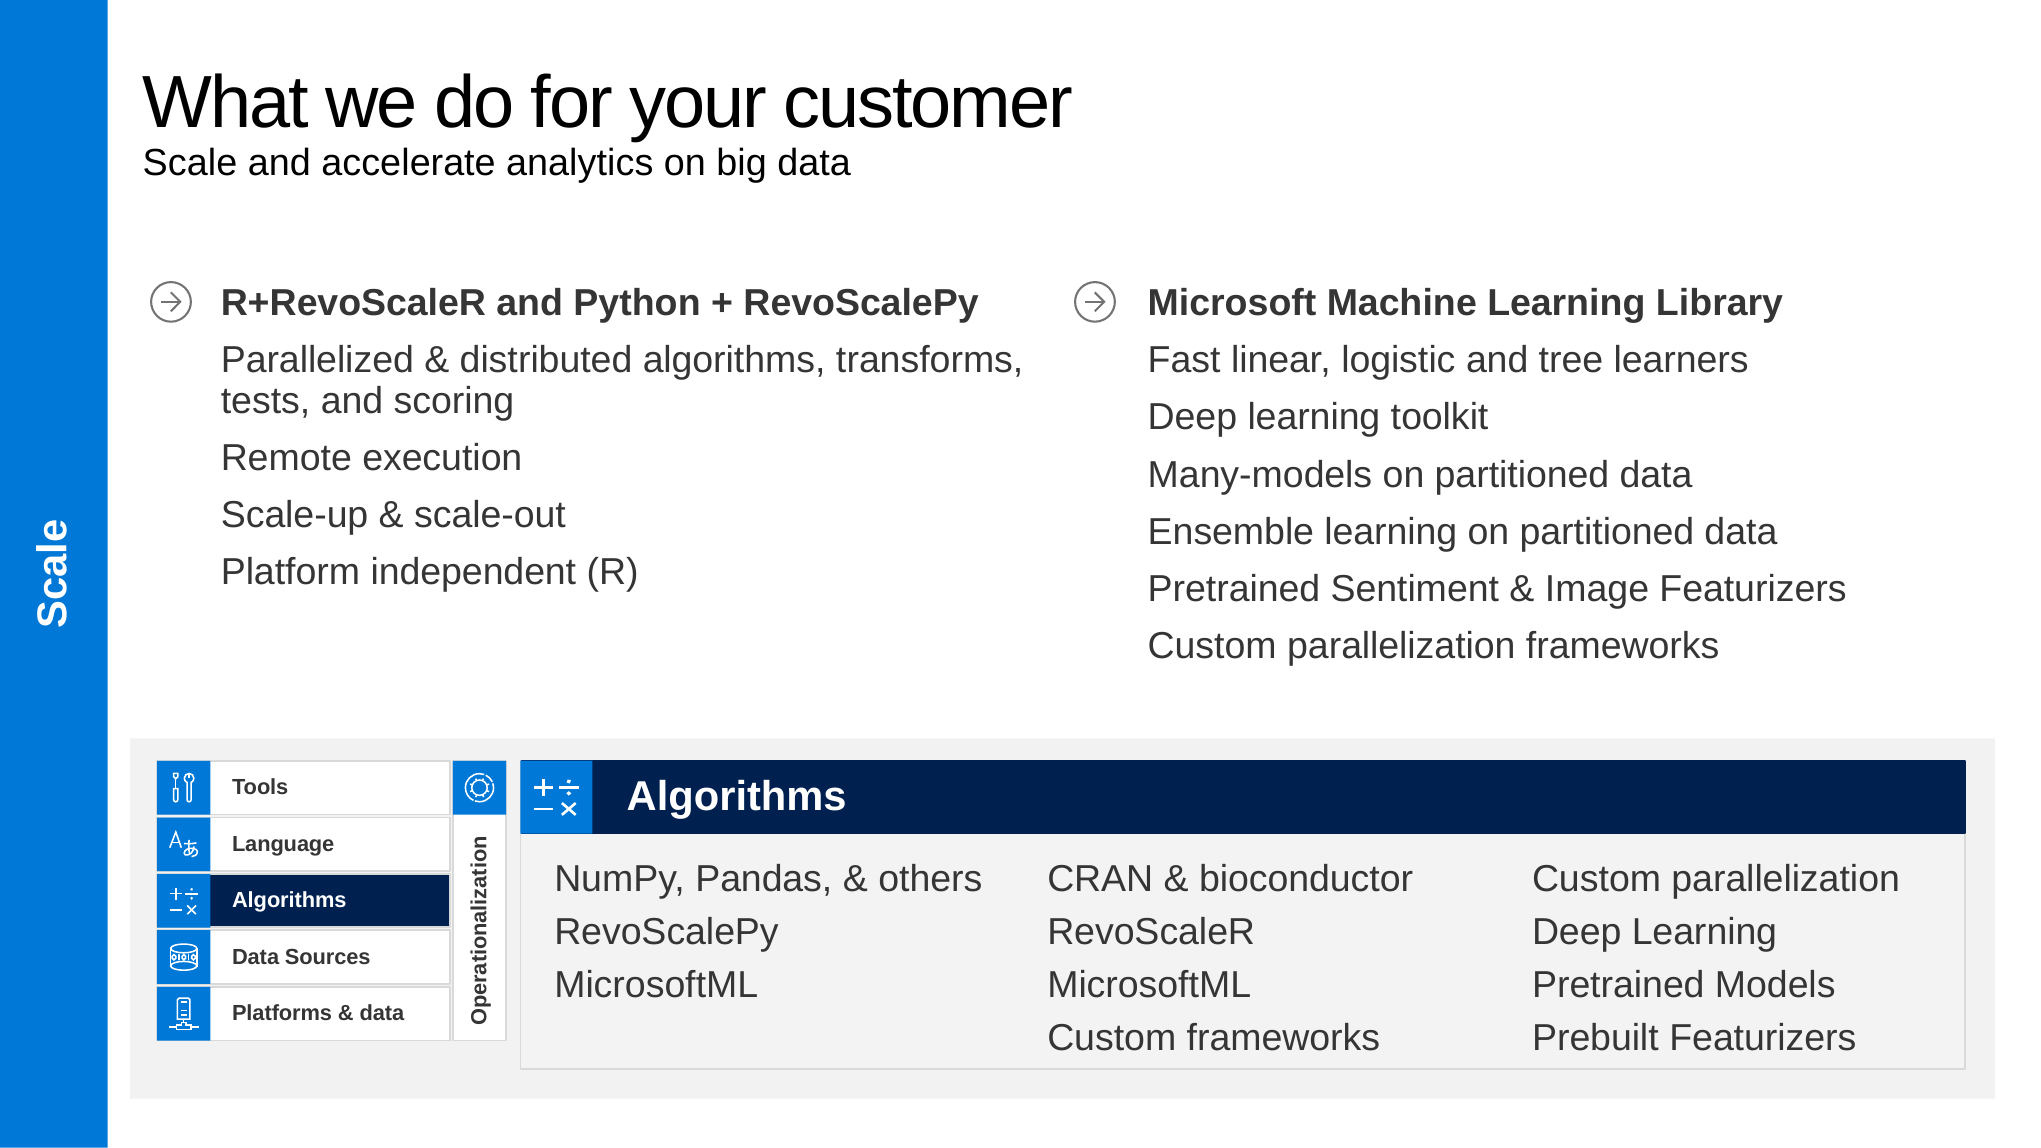

# What we do for your customer Scale and accelerate analytics on big data
R+RevoScaleR and Python + RevoScalePy
Parallelized & distributed algorithms, transforms, tests, and scoring
Remote execution
Scale-up & scale-out
Platform independent (R)
Microsoft Machine Learning Library
Fast linear, logistic and tree learners
Deep learning toolkit
Many-models on partitioned data
Ensemble learning on partitioned data
Pretrained Sentiment & Image Featurizers
Custom parallelization frameworks

Scale

Algorithms

Operationalization

Tools

Language

Algorithms

Data Sources

Platforms & data

NumPy, Pandas, & others
RevoScalePy
MicrosoftML
CRAN & bioconductor
RevoScaleR
MicrosoftML
Custom frameworks
Custom parallelization
Deep Learning
Pretrained Models
Prebuilt Featurizers